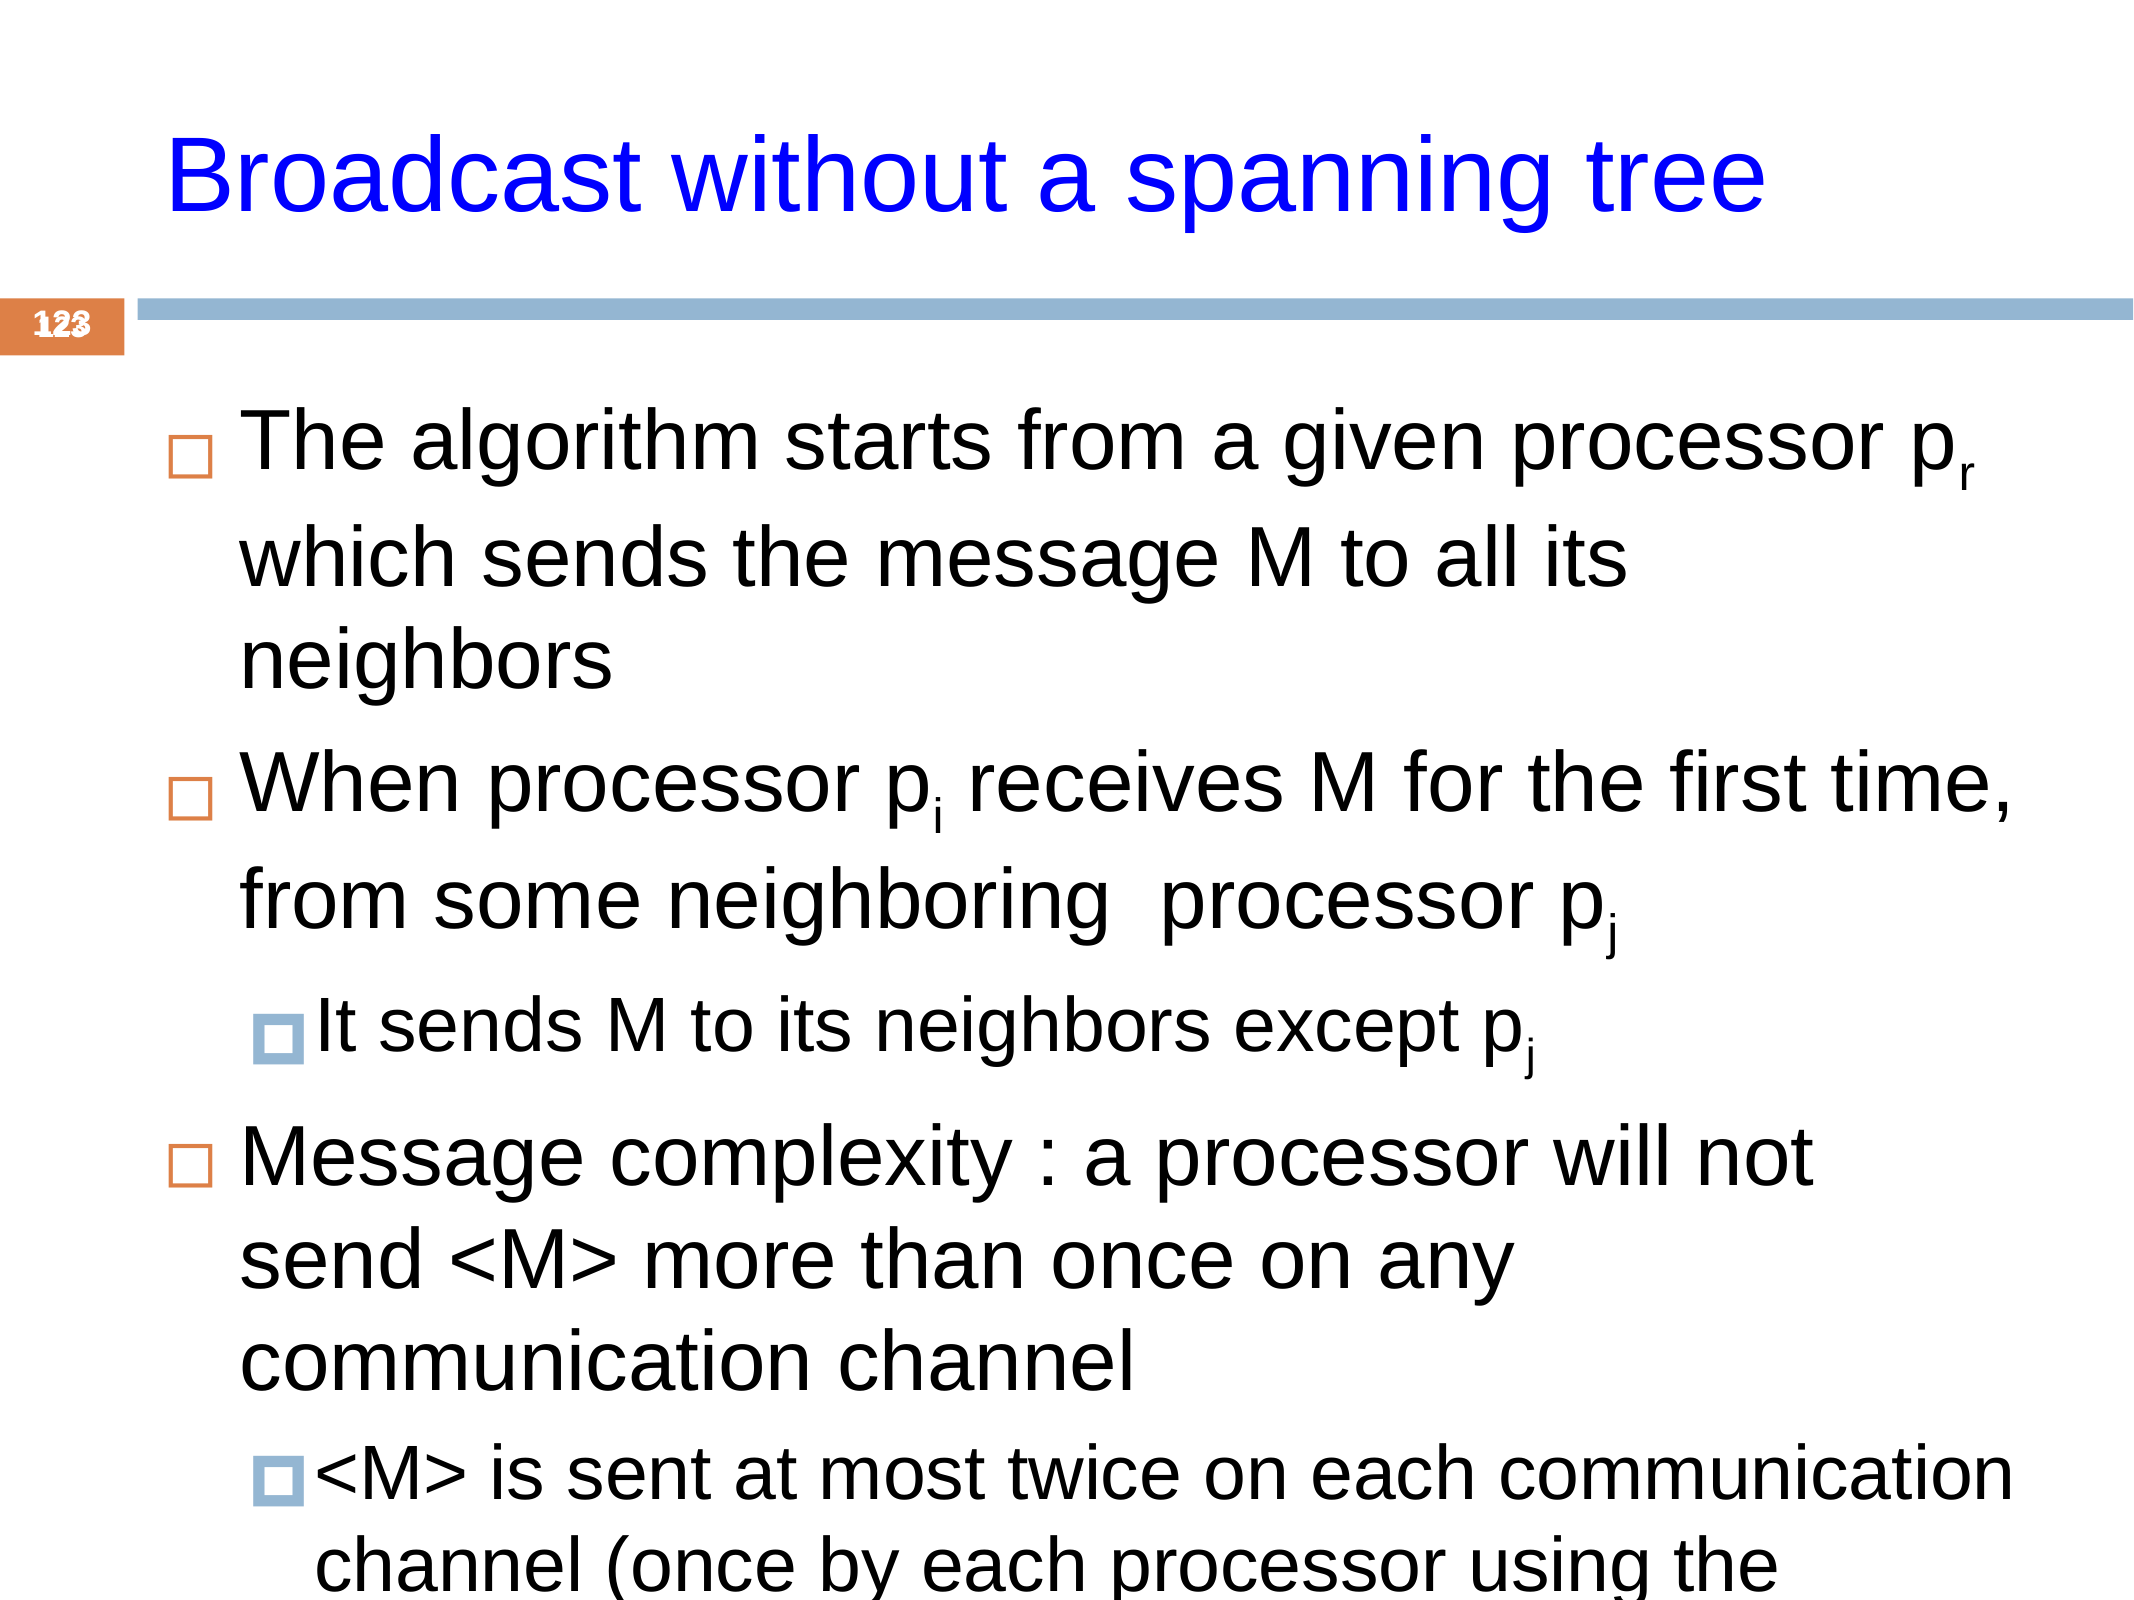

# Broadcast without a spanning tree
123
123
The algorithm starts from a given processor pr which sends the message M to all its neighbors
When processor pi receives M for the first time, from some neighboring  processor pj
It sends M to its neighbors except pj
Message complexity : a processor will not send <M> more than once on any communication channel
<M> is sent at most twice on each communication channel (once by each processor using the channel)